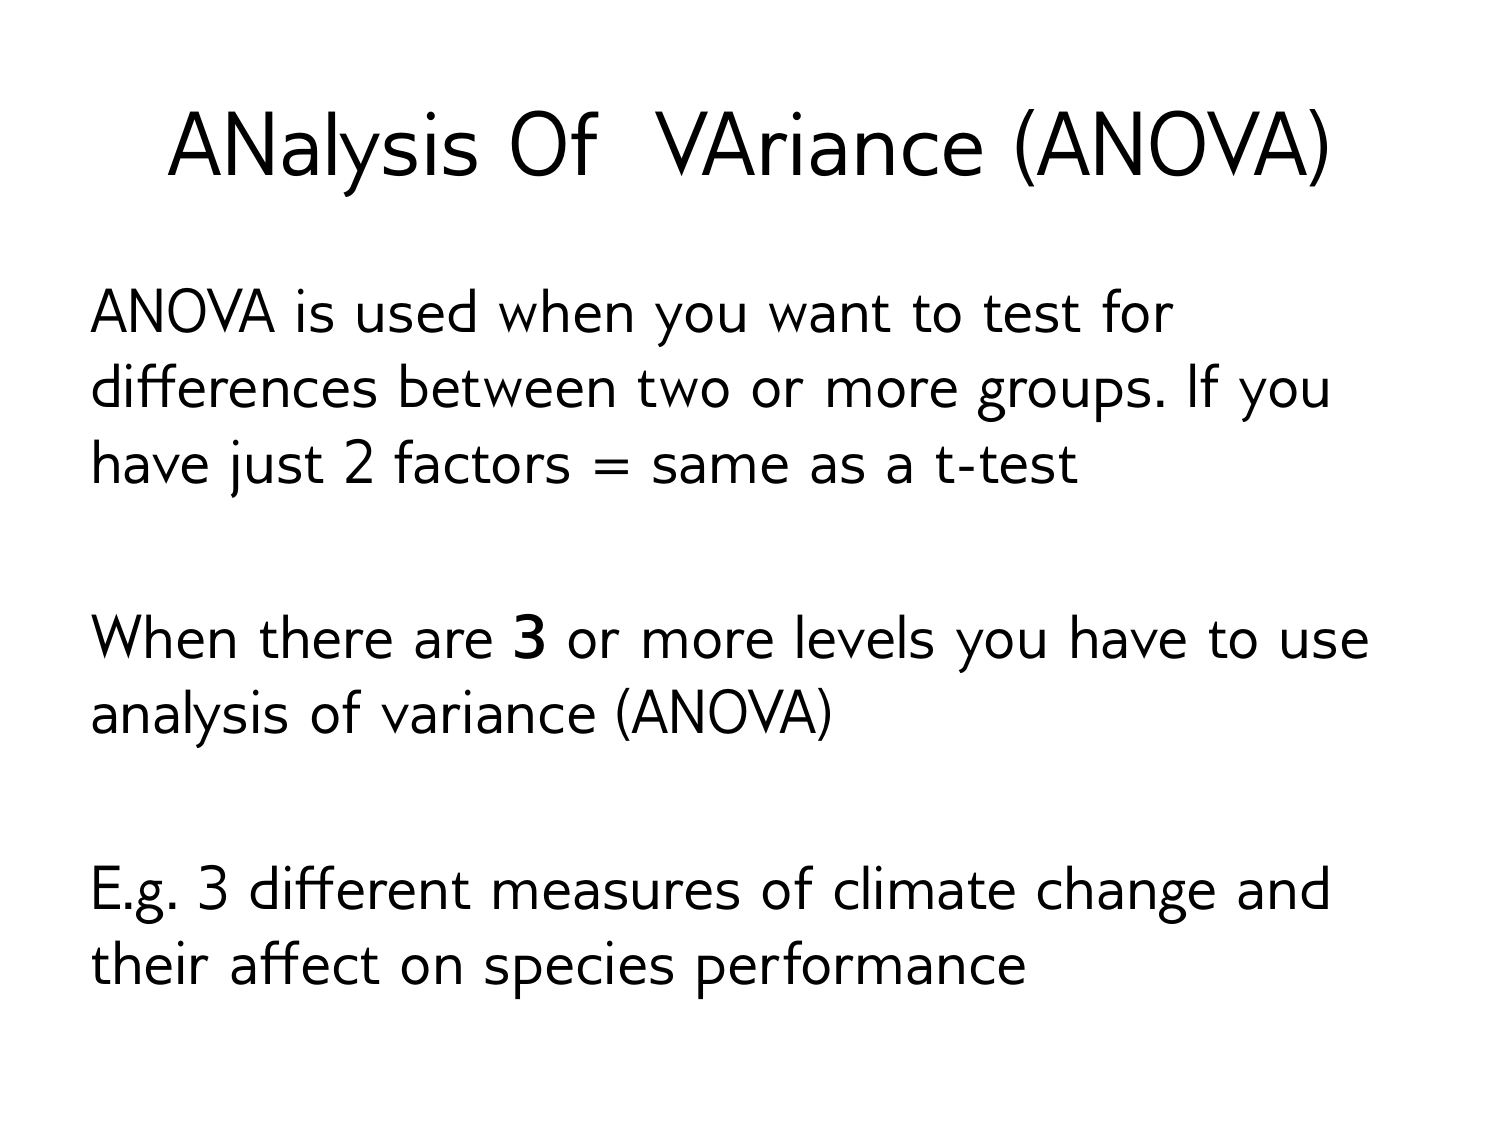

# ANalysis Of  VAriance (ANOVA)
ANOVA is used when you want to test for differences between two or more groups. If you have just 2 factors = same as a t-test

When there are 3 or more levels you have to use analysis of variance (ANOVA)

E.g. 3 different measures of climate change and their affect on species performance